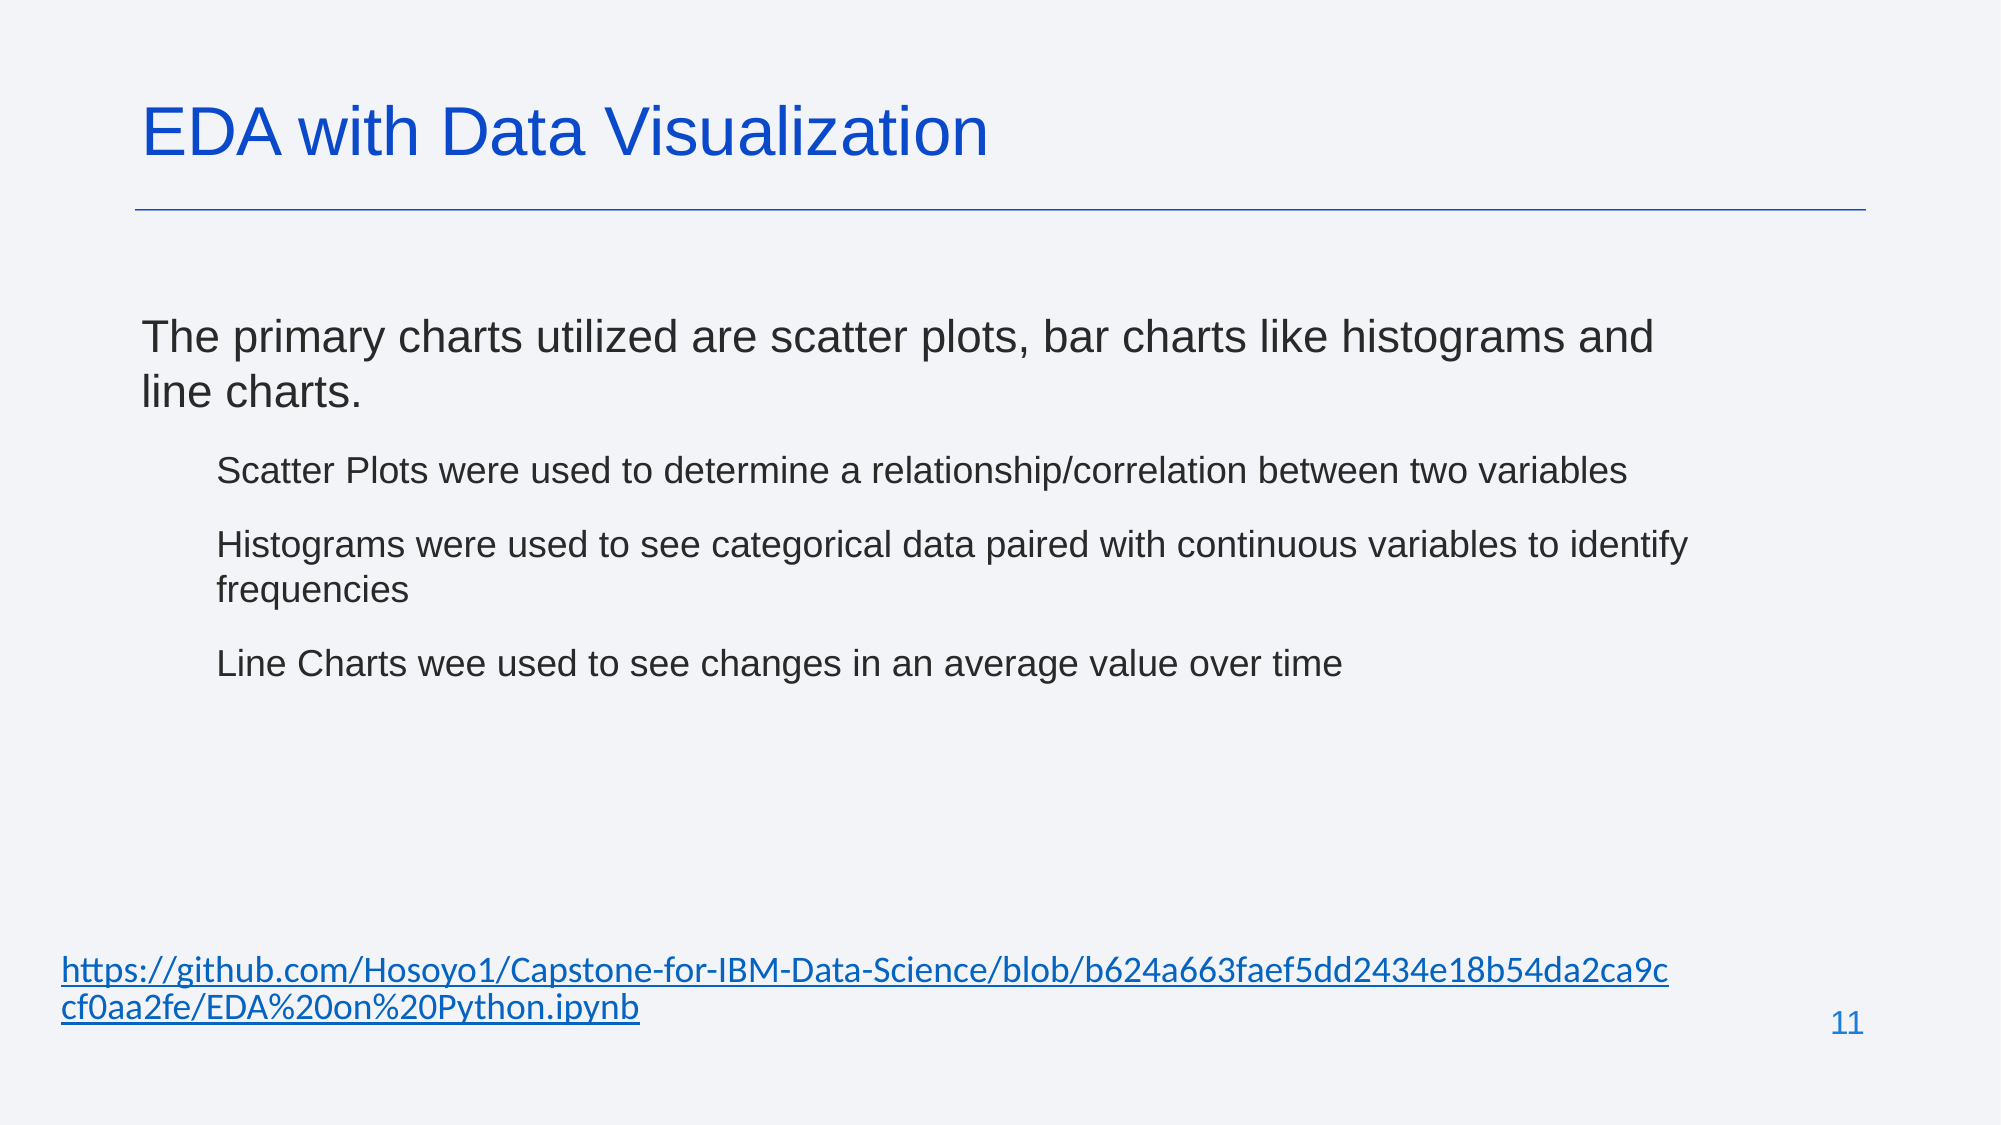

EDA with Data Visualization
The primary charts utilized are scatter plots, bar charts like histograms and line charts.
Scatter Plots were used to determine a relationship/correlation between two variables
Histograms were used to see categorical data paired with continuous variables to identify frequencies
Line Charts wee used to see changes in an average value over time
https://github.com/Hosoyo1/Capstone-for-IBM-Data-Science/blob/b624a663faef5dd2434e18b54da2ca9ccf0aa2fe/EDA%20on%20Python.ipynb

11